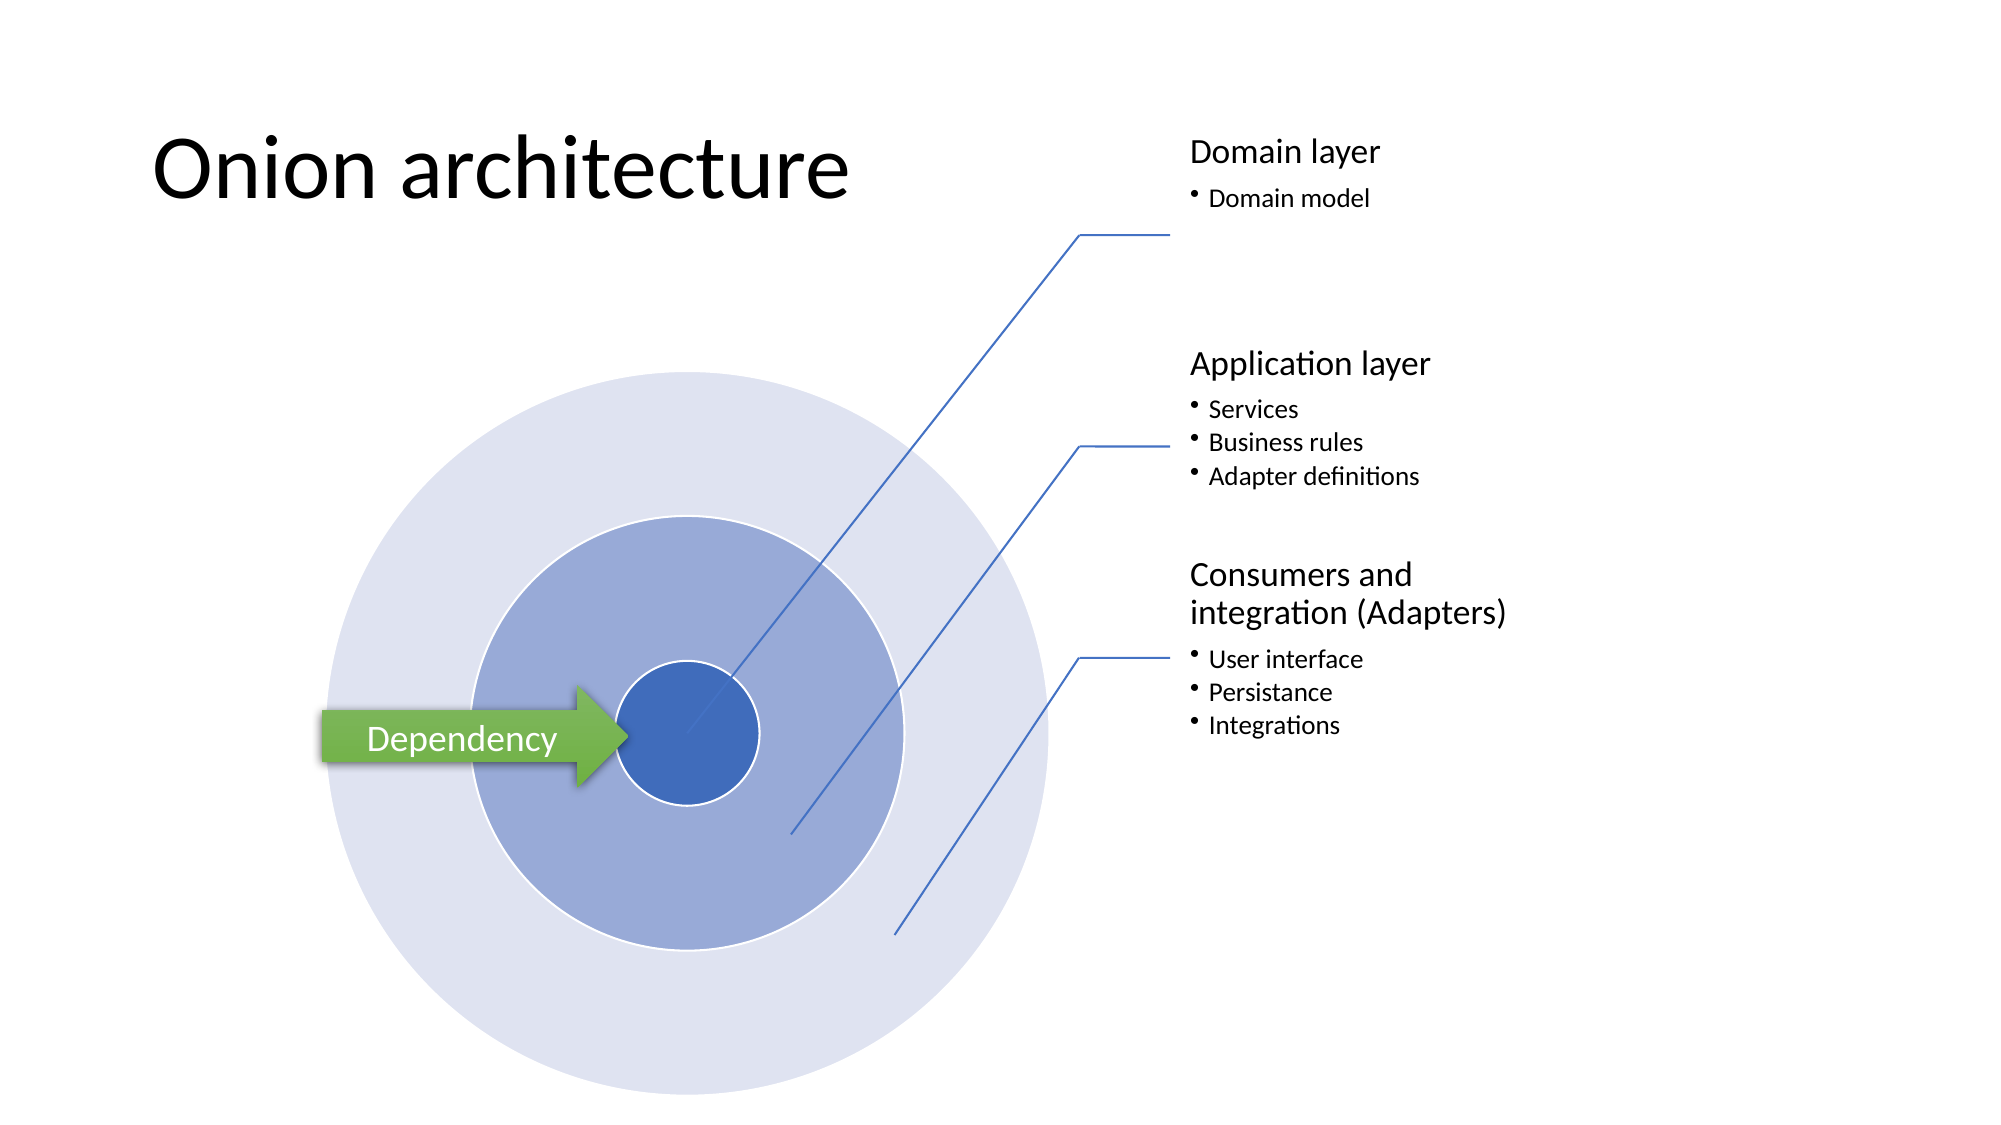

# Onion architecture
Domain layer
Domain model
Application layer
Services
Business rules
Adapter definitions
Consumers and integration (Adapters)
User interface
Persistance
Integrations
Dependency